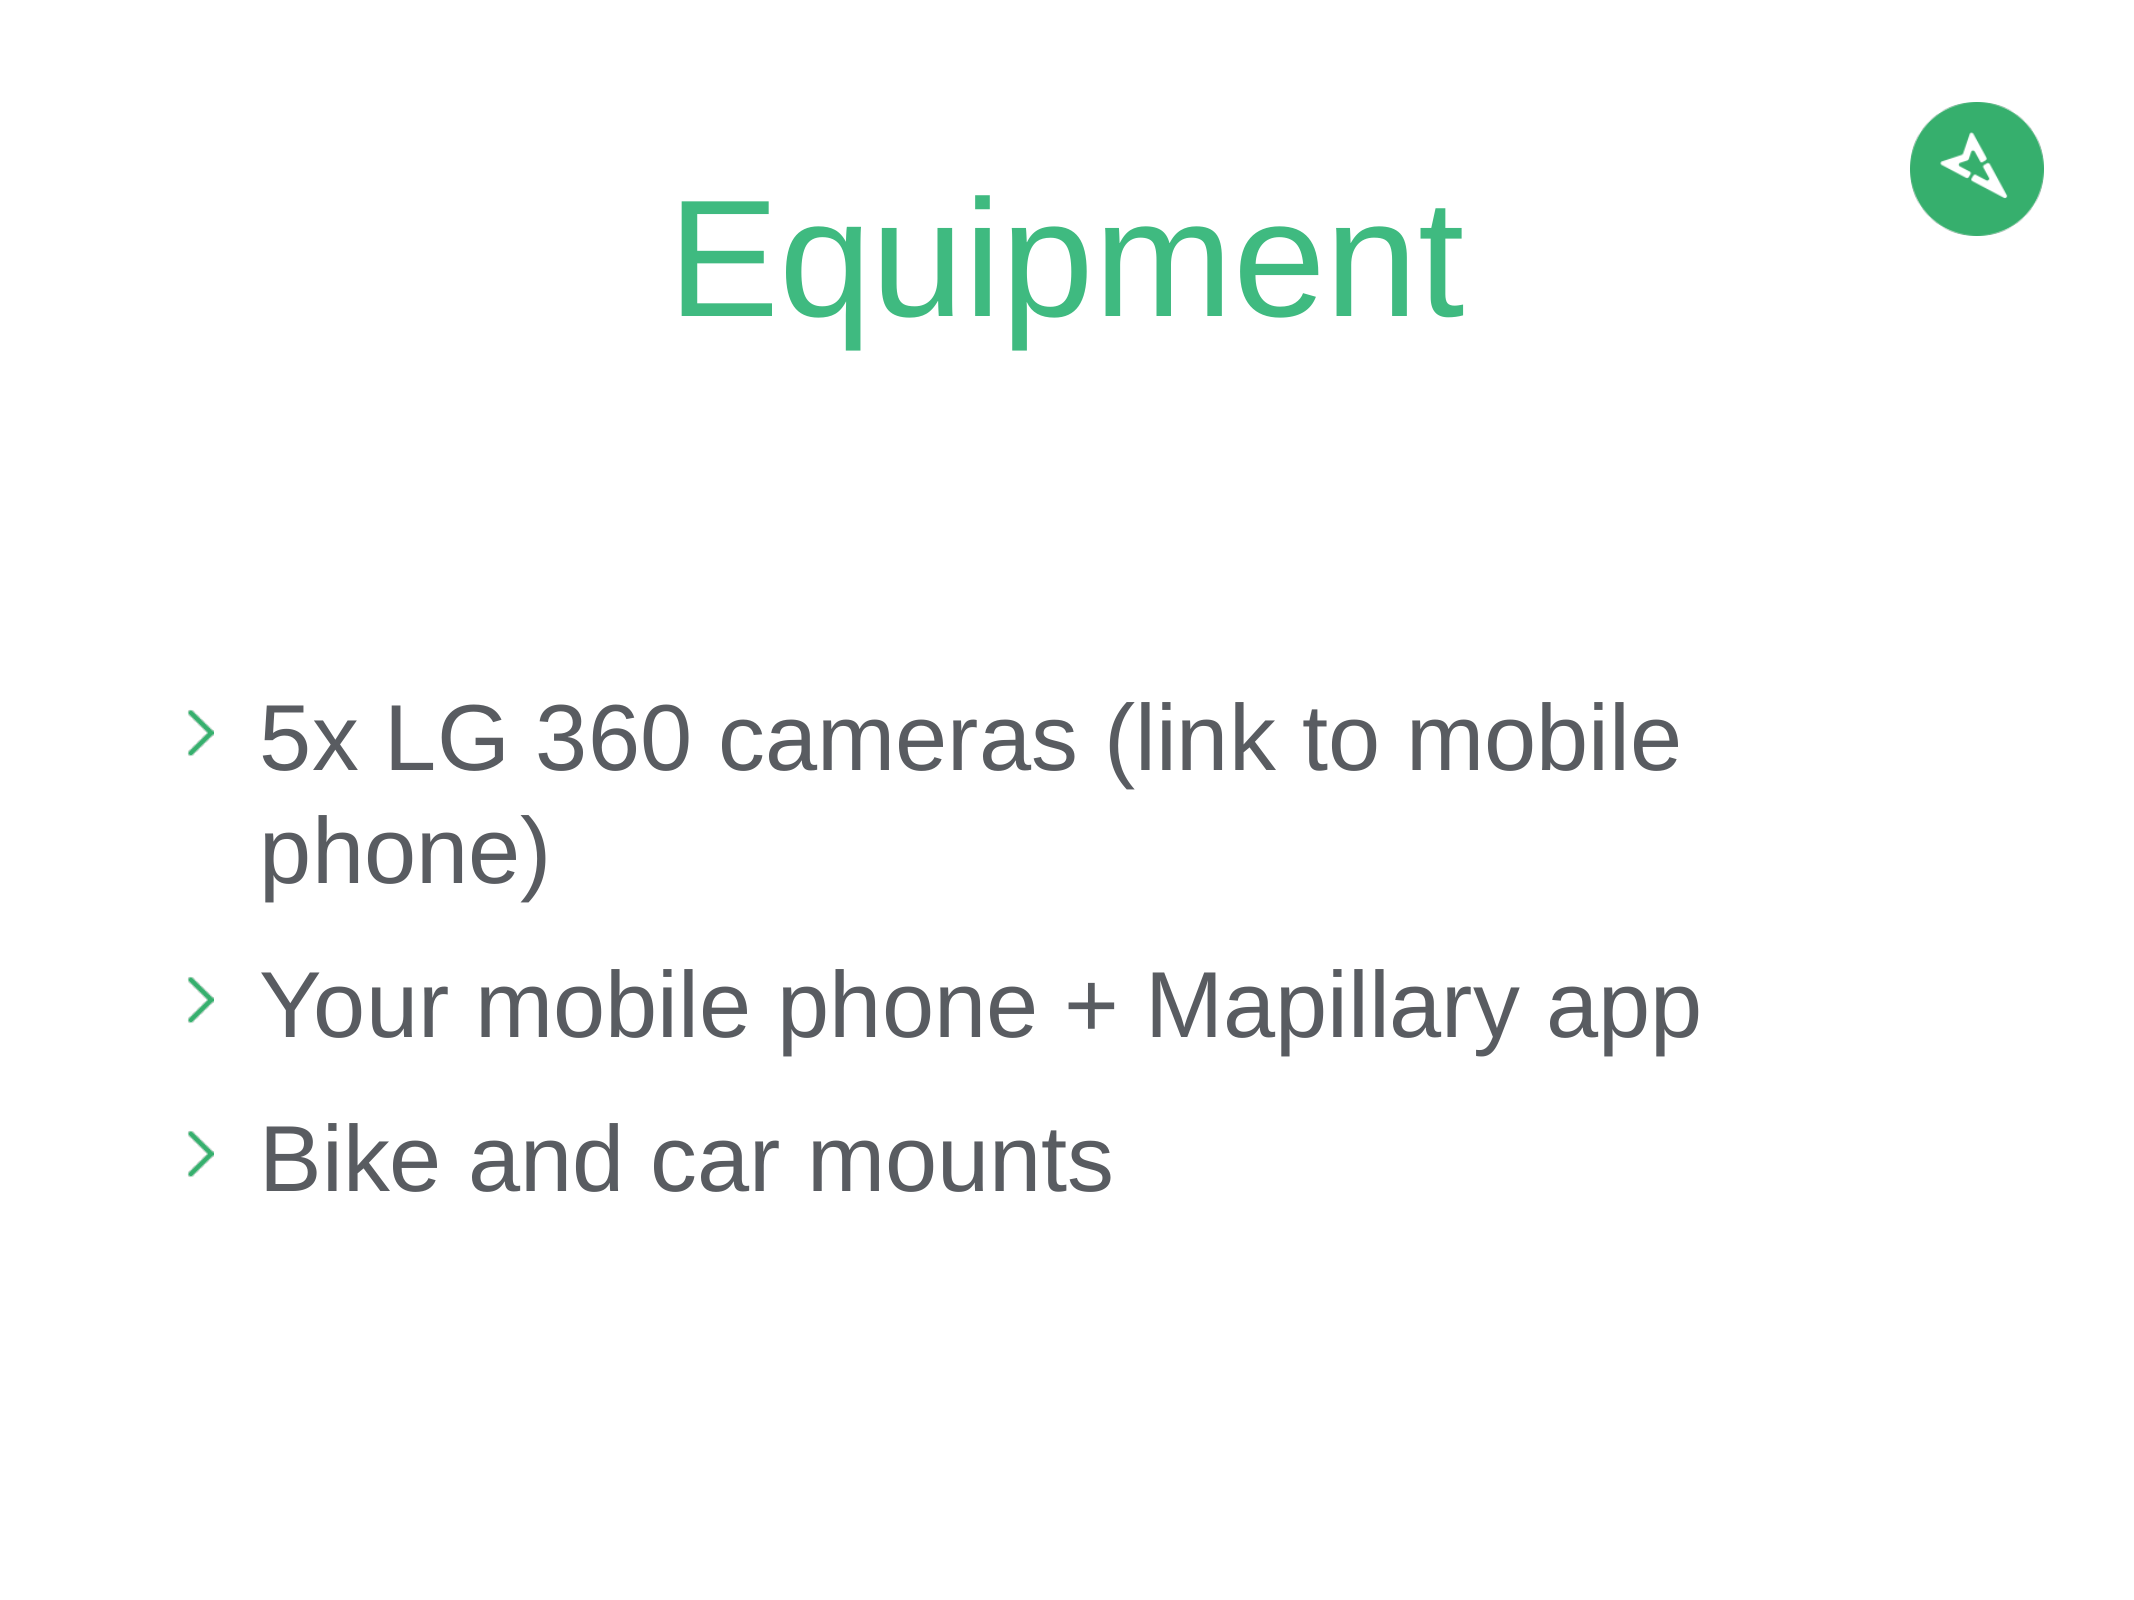

# Equipment
5x LG 360 cameras (link to mobile phone)
Your mobile phone + Mapillary app
Bike and car mounts